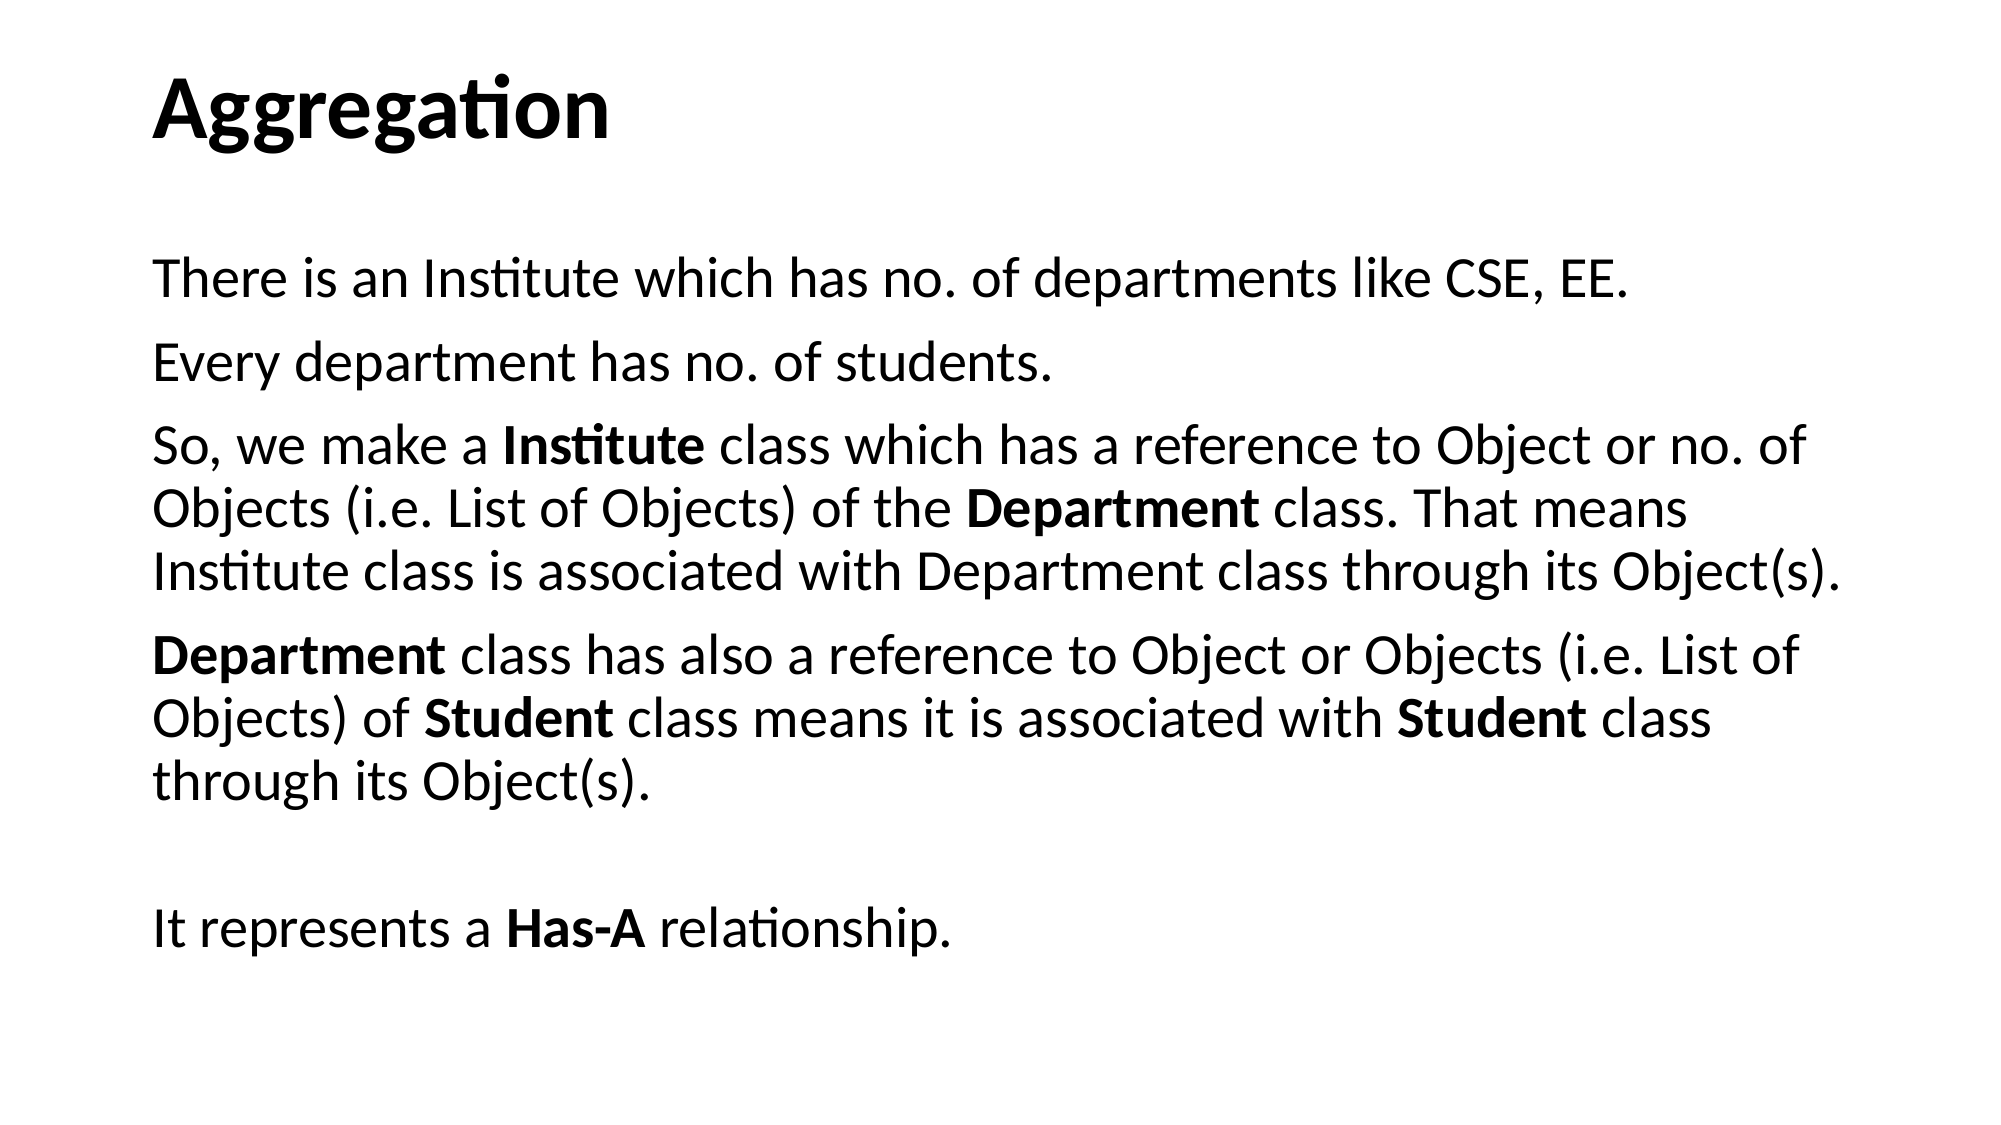

# Aggregation
There is an Institute which has no. of departments like CSE, EE.
Every department has no. of students.
So, we make a Institute class which has a reference to Object or no. of Objects (i.e. List of Objects) of the Department class. That means Institute class is associated with Department class through its Object(s).
Department class has also a reference to Object or Objects (i.e. List of Objects) of Student class means it is associated with Student class through its Object(s).
It represents a Has-A relationship.